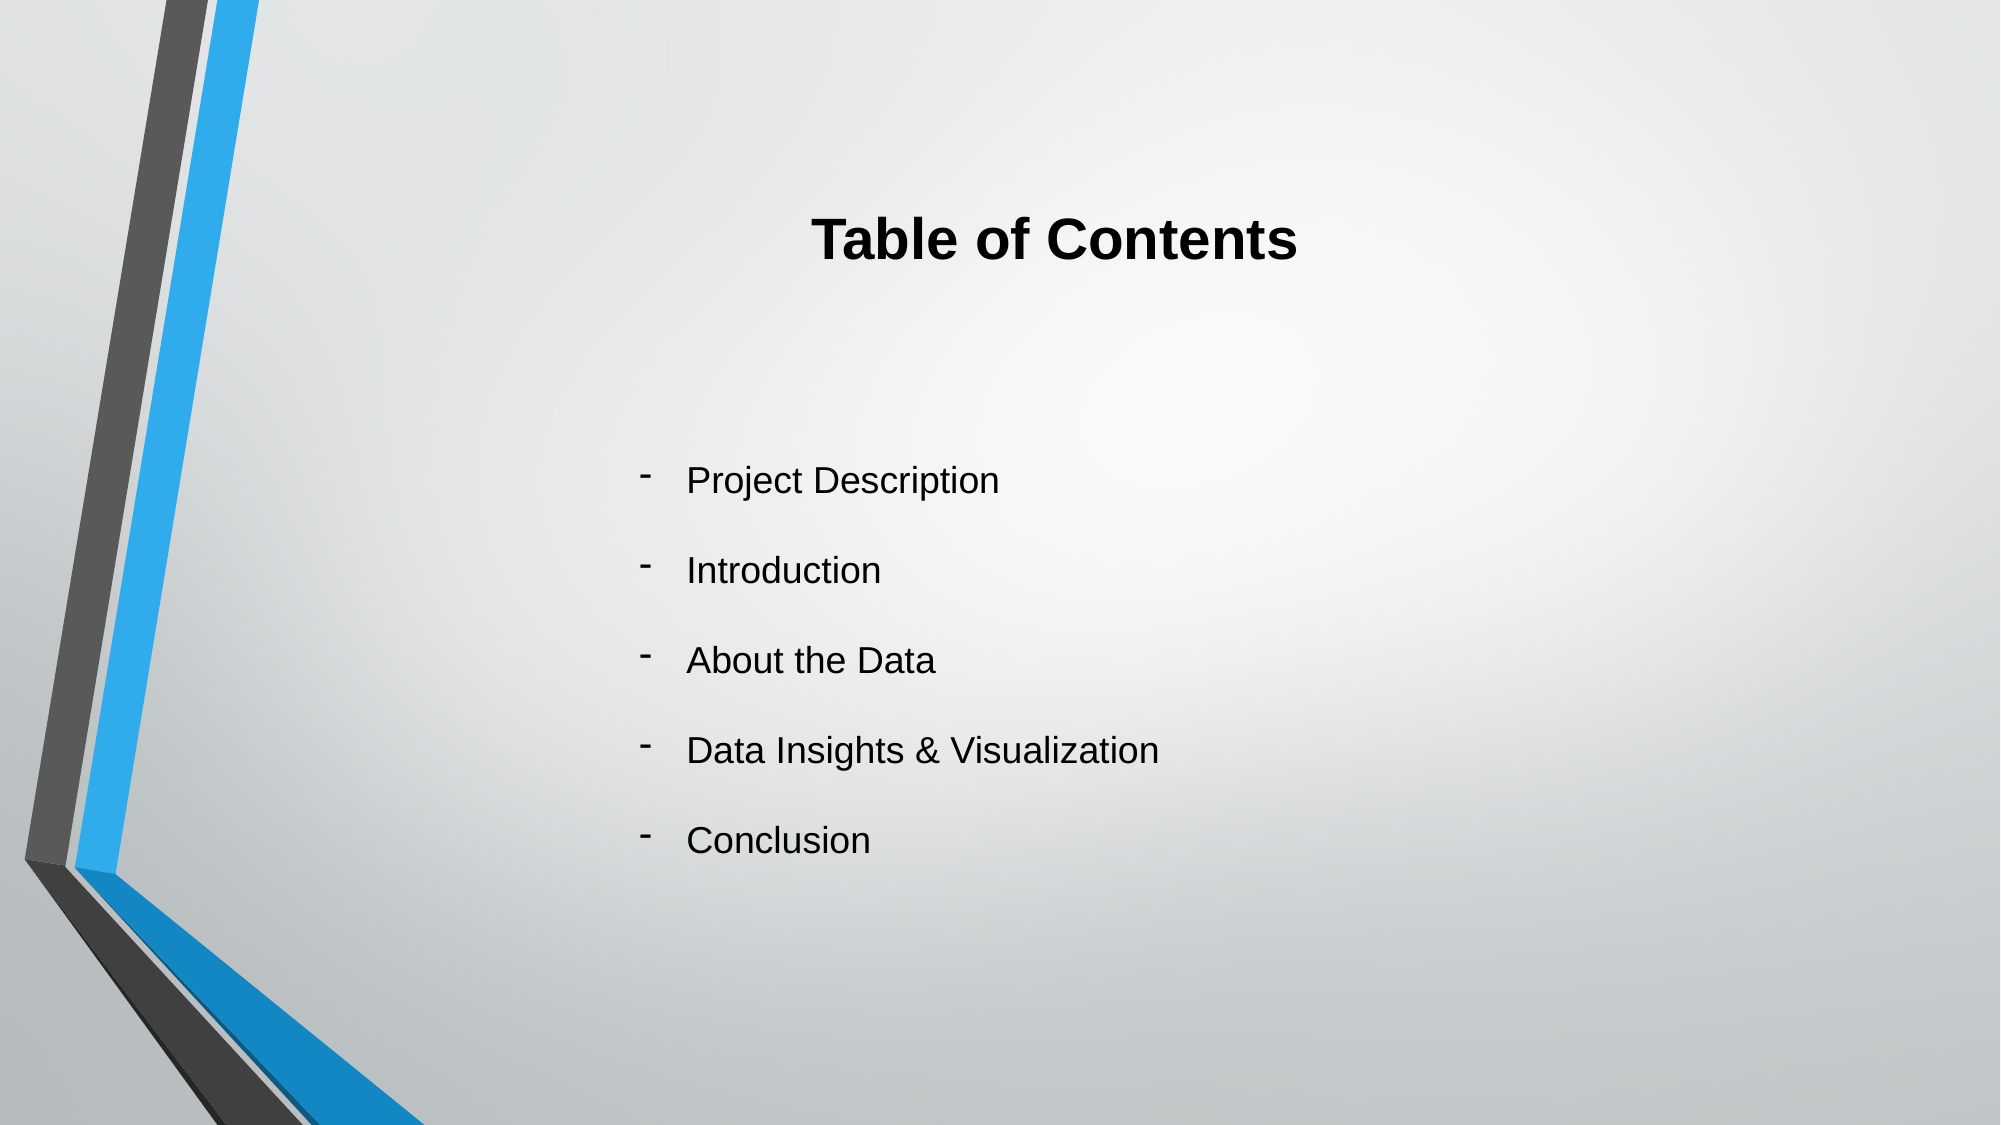

Table of Contents

Project Description

Introduction

About the Data

Data Insights & Visualization

Conclusion